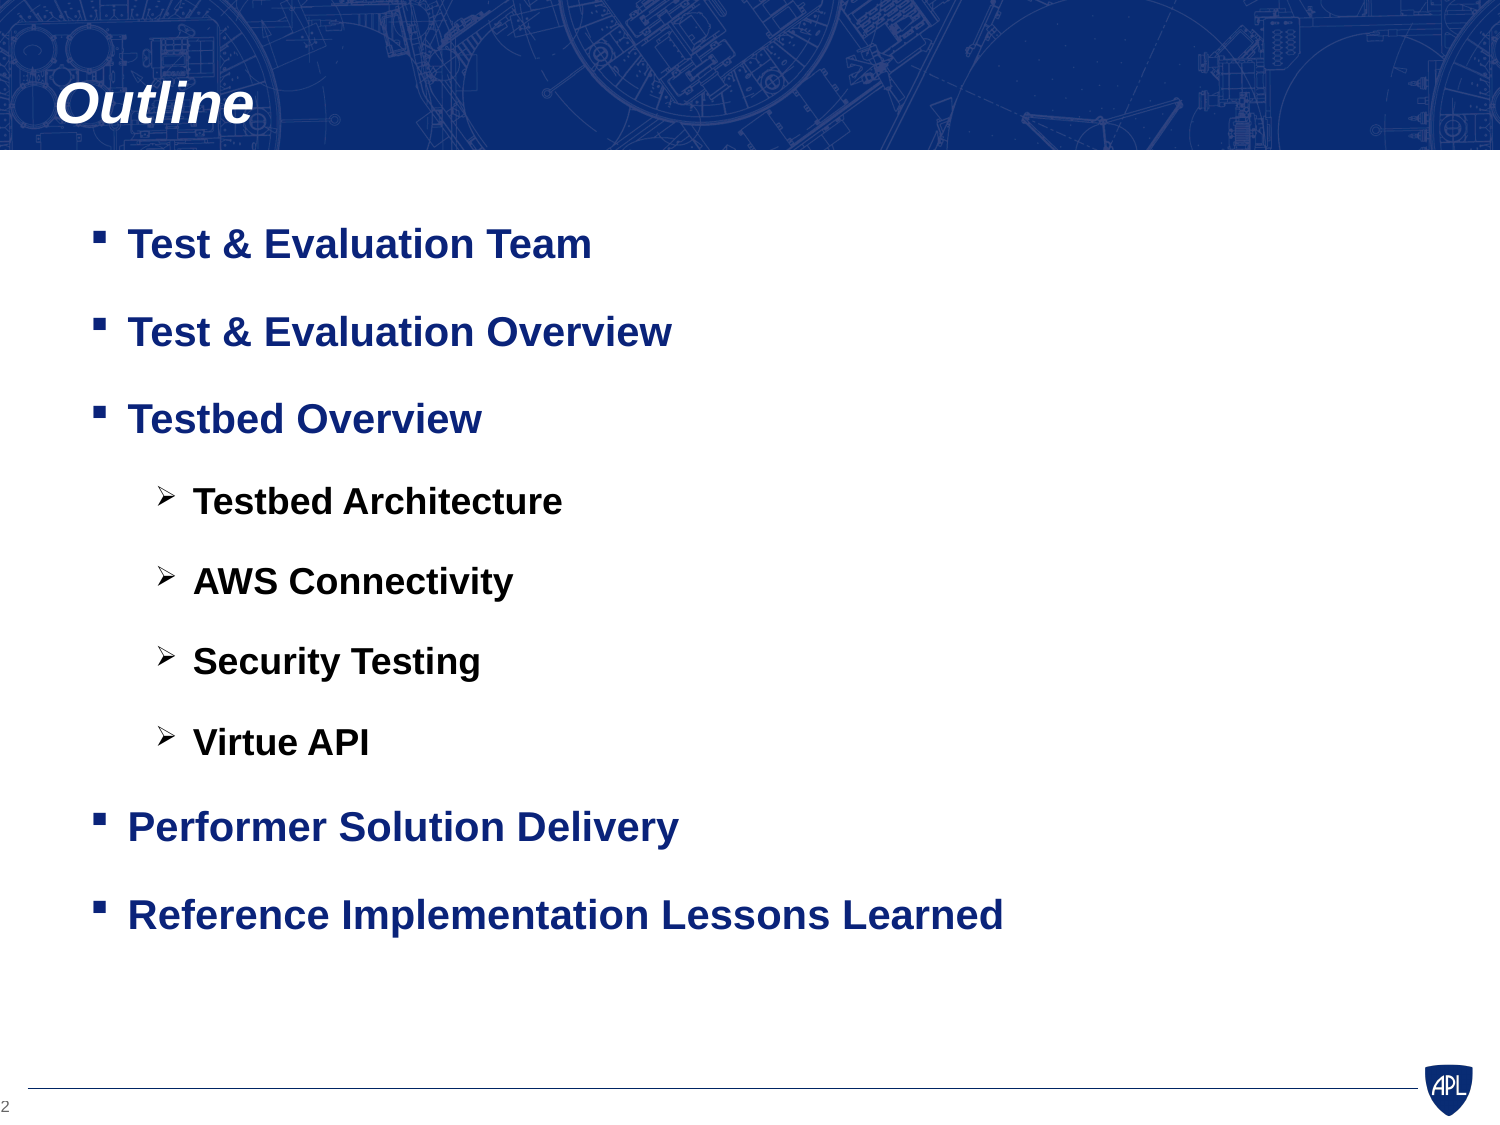

# Outline
Test & Evaluation Team
Test & Evaluation Overview
Testbed Overview
Testbed Architecture
AWS Connectivity
Security Testing
Virtue API
Performer Solution Delivery
Reference Implementation Lessons Learned